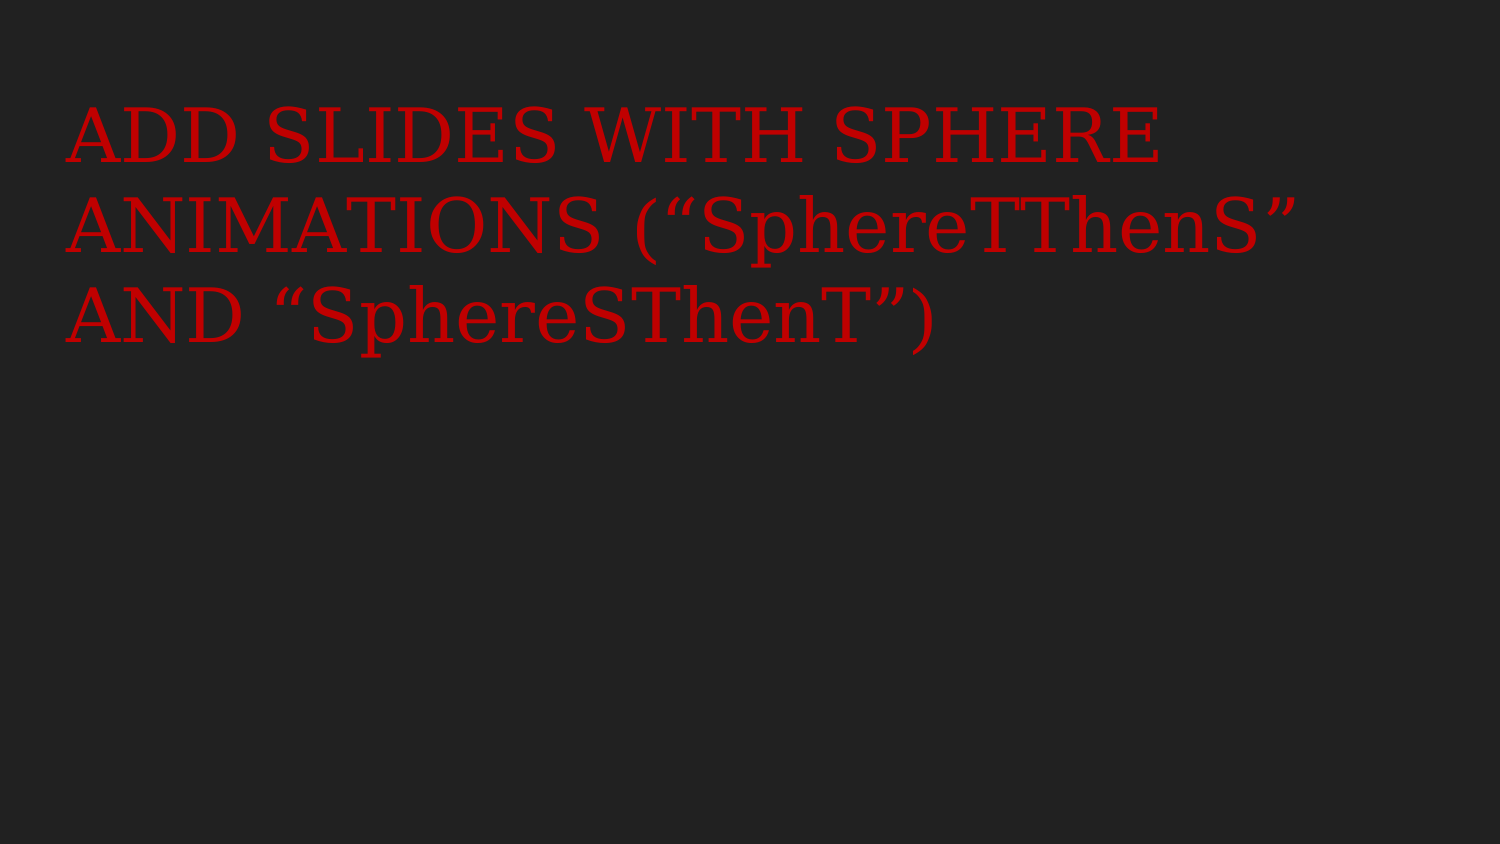

# ADD SLIDES WITH SPHERE ANIMATIONS (“SphereTThenS” AND “SphereSThenT”)